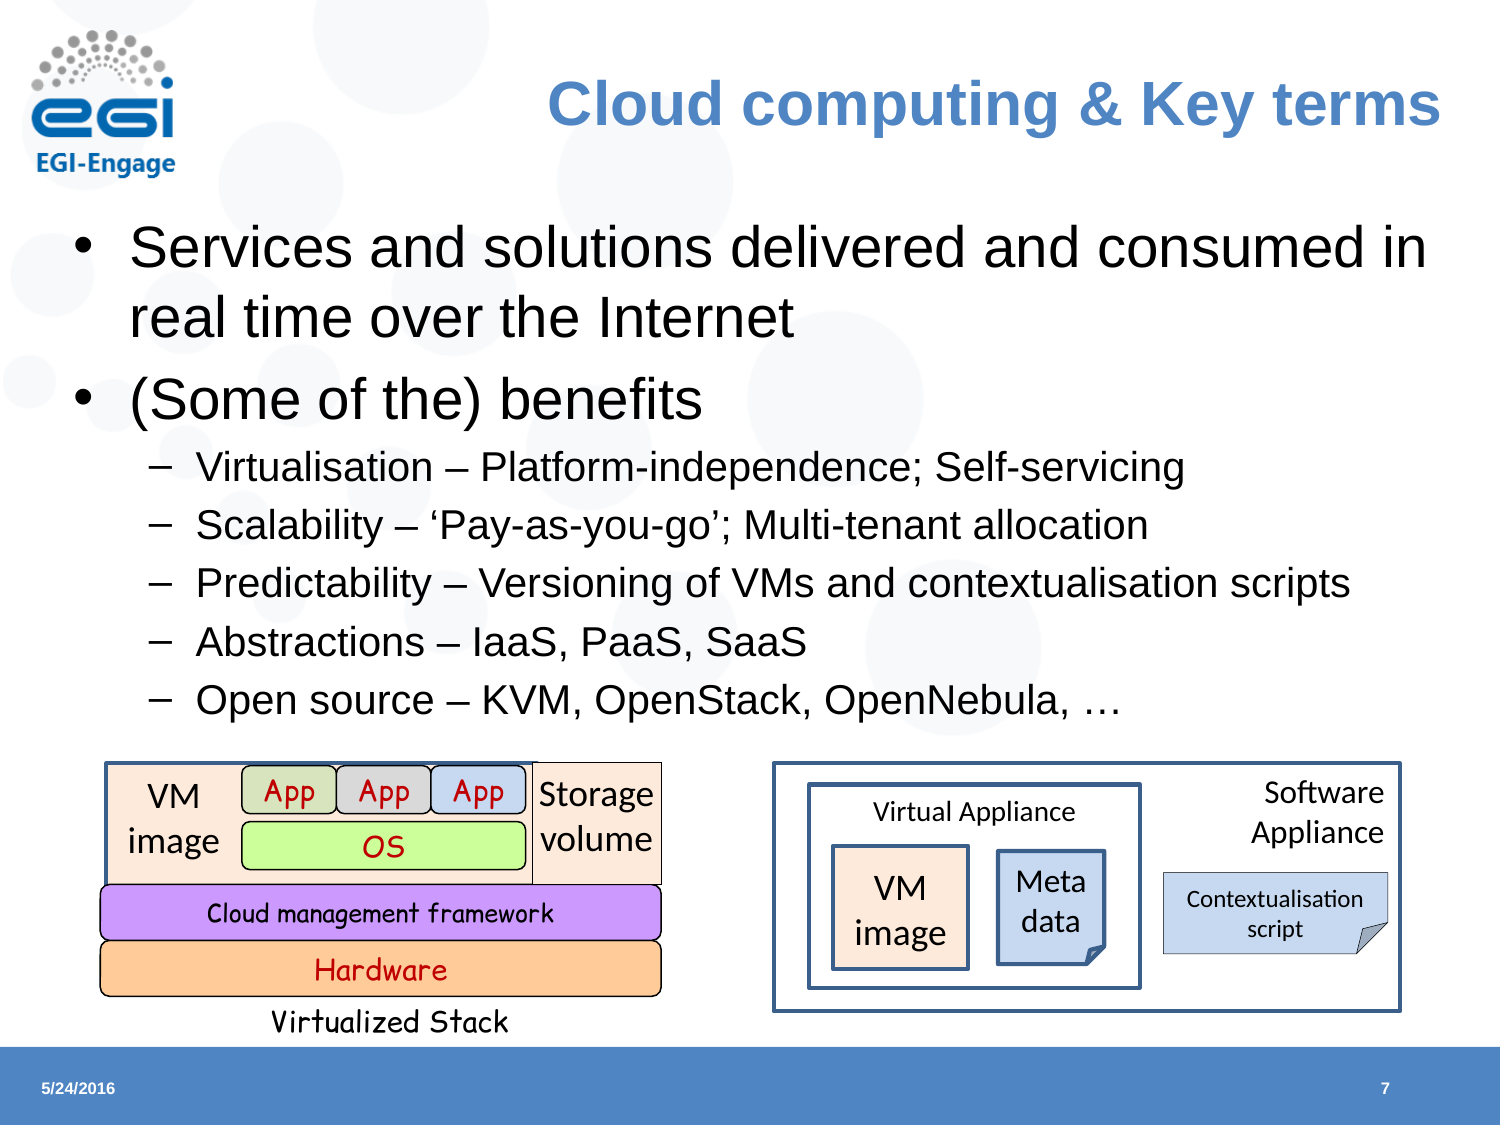

# Cloud computing & Key terms
Services and solutions delivered and consumed in real time over the Internet
(Some of the) benefits
Virtualisation – Platform-independence; Self-servicing
Scalability – ‘Pay-as-you-go’; Multi-tenant allocation
Predictability – Versioning of VMs and contextualisation scripts
Abstractions – IaaS, PaaS, SaaS
Open source – KVM, OpenStack, OpenNebula, …

Storage
volume

VM
image
Software
Appliance
App
App
App
OS
Cloud management framework
Hardware
Virtualized Stack
Virtual Appliance
VM image
Meta data

Contextualisation script